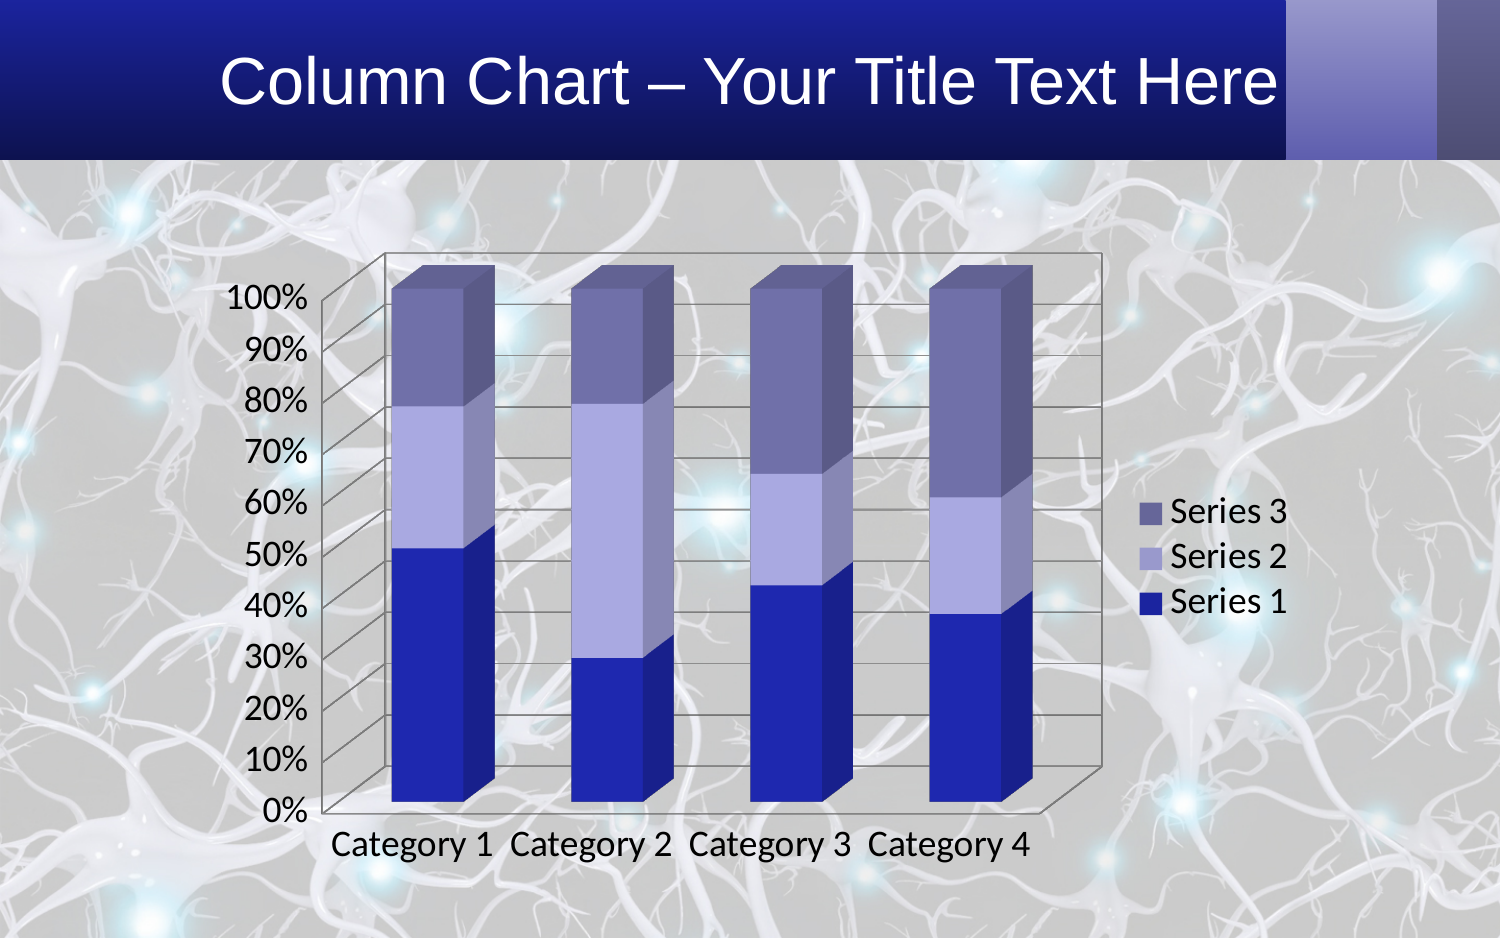

# Column Chart – Your Title Text Here

[unsupported chart]